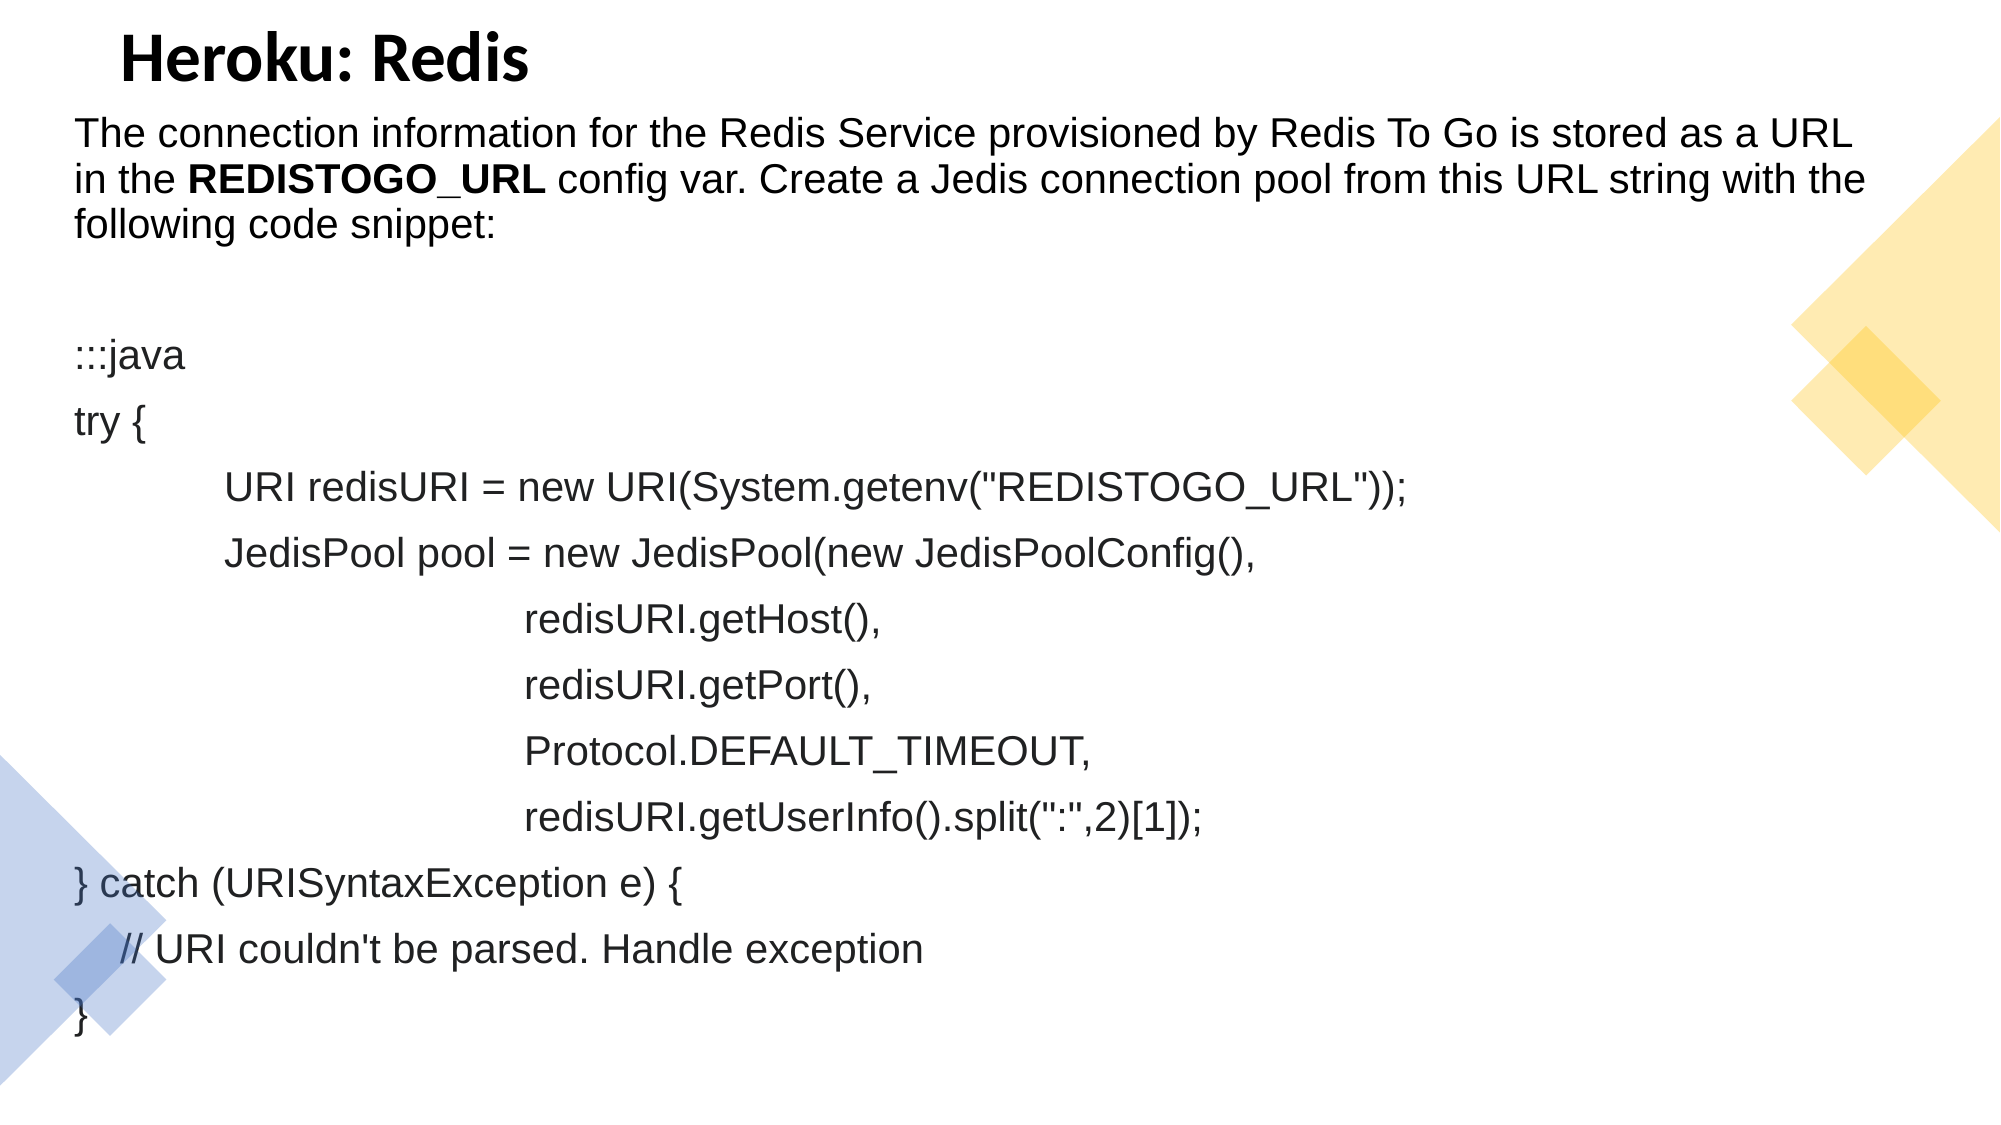

# Heroku: Redis
The connection information for the Redis Service provisioned by Redis To Go is stored as a URL in the REDISTOGO_URL config var. Create a Jedis connection pool from this URL string with the following code snippet:

:::java
try {
	URI redisURI = new URI(System.getenv("REDISTOGO_URL"));
	JedisPool pool = new JedisPool(new JedisPoolConfig(),
			redisURI.getHost(),
			redisURI.getPort(),
			Protocol.DEFAULT_TIMEOUT,
			redisURI.getUserInfo().split(":",2)[1]);
} catch (URISyntaxException e) {
    // URI couldn't be parsed. Handle exception
}